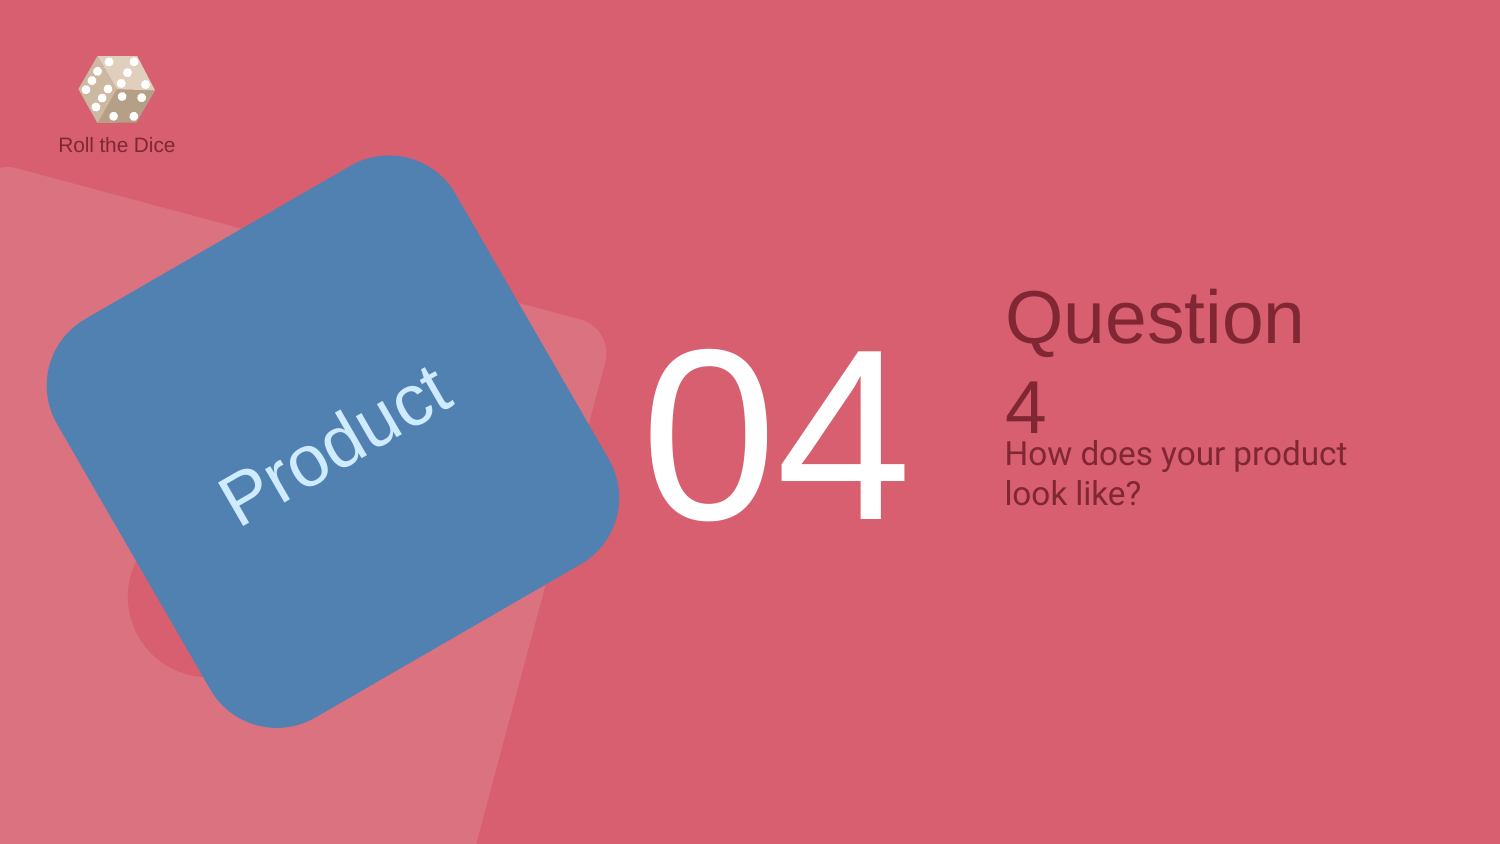

Roll the Dice
Product
04
# Question 4
How does your product look like?